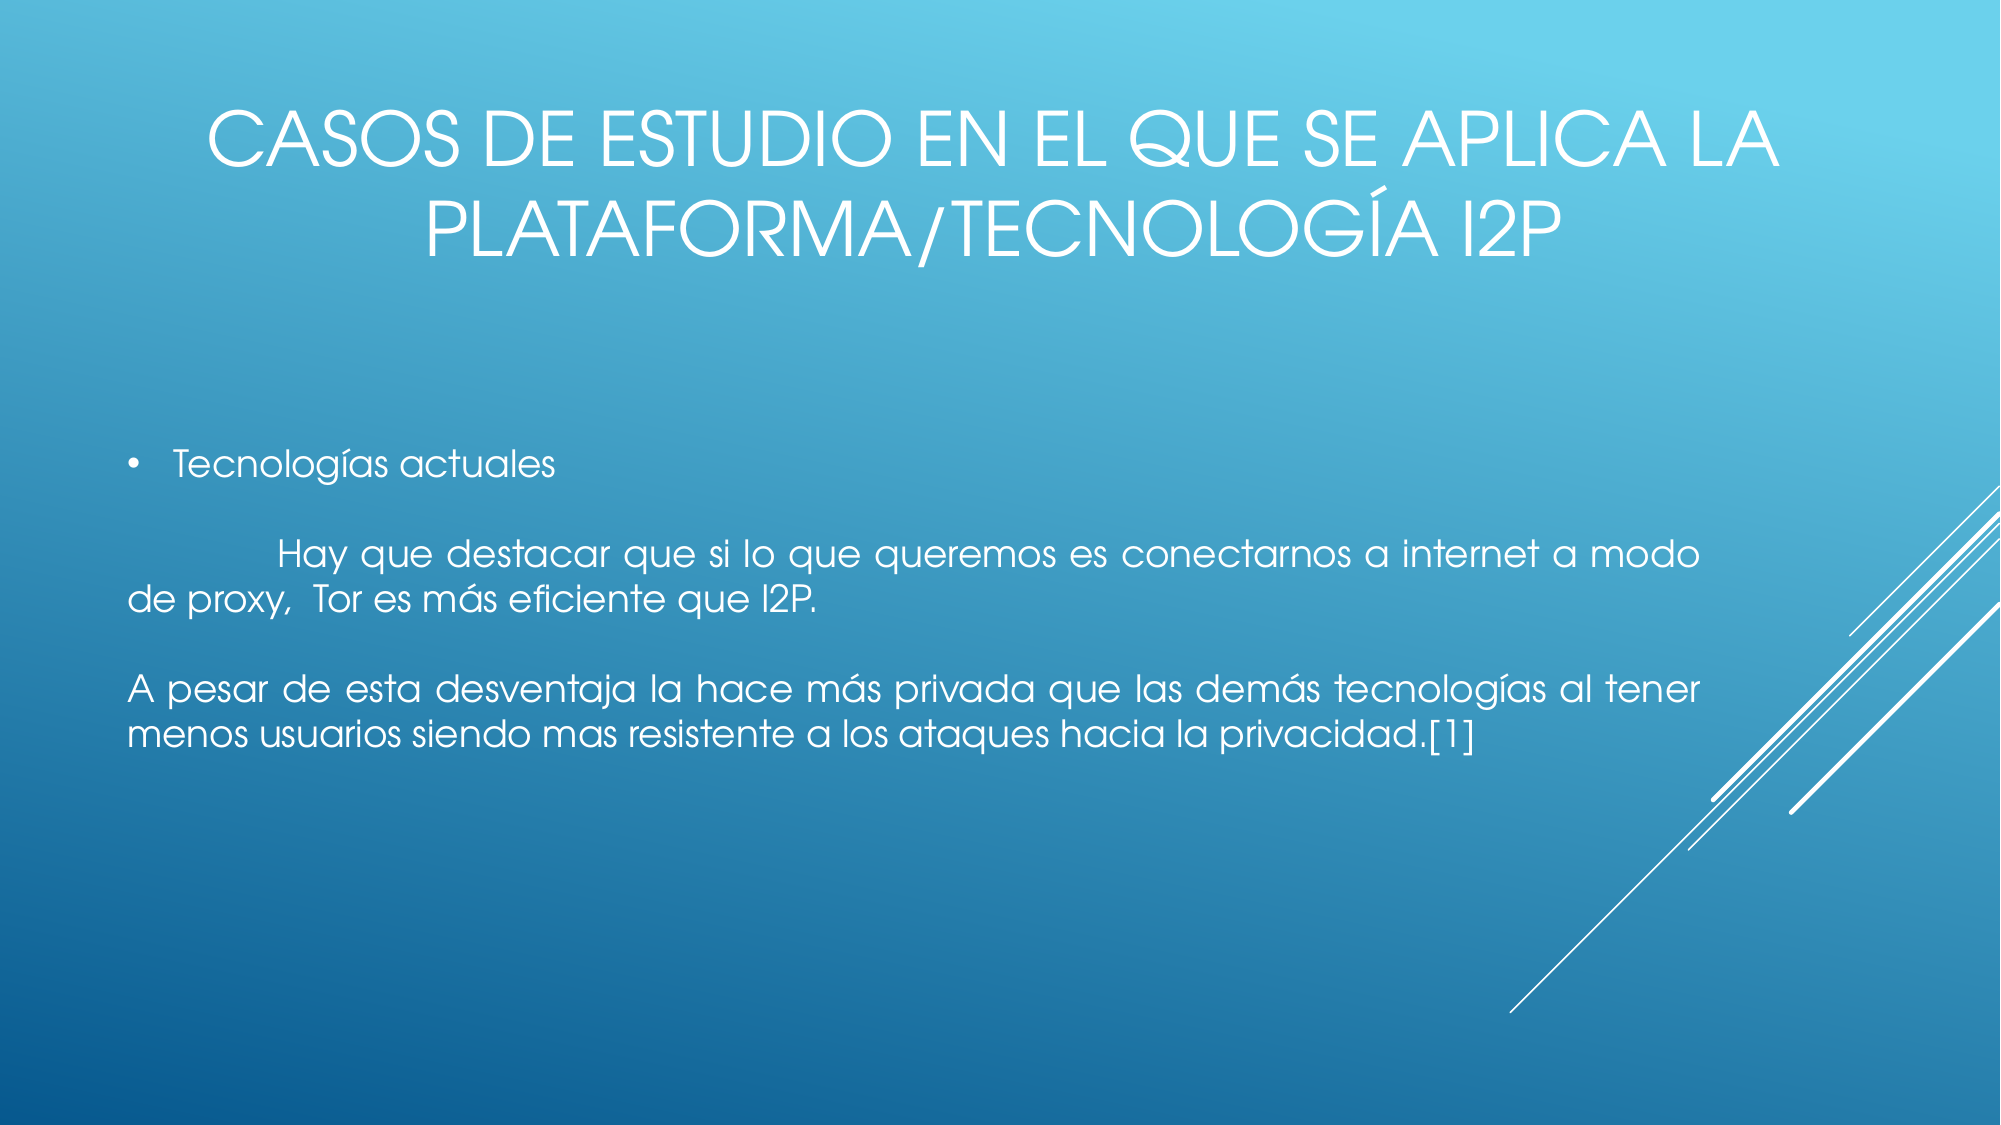

# Casos de estudio en el que se aplica la plataforma/tecnología I2P
Tecnologías actuales

	Hay que destacar que si lo que queremos es conectarnos a internet a modo de proxy,  Tor es más eficiente que I2P.

A pesar de esta desventaja la hace más privada que las demás tecnologías al tener menos usuarios siendo mas resistente a los ataques hacia la privacidad.[1]